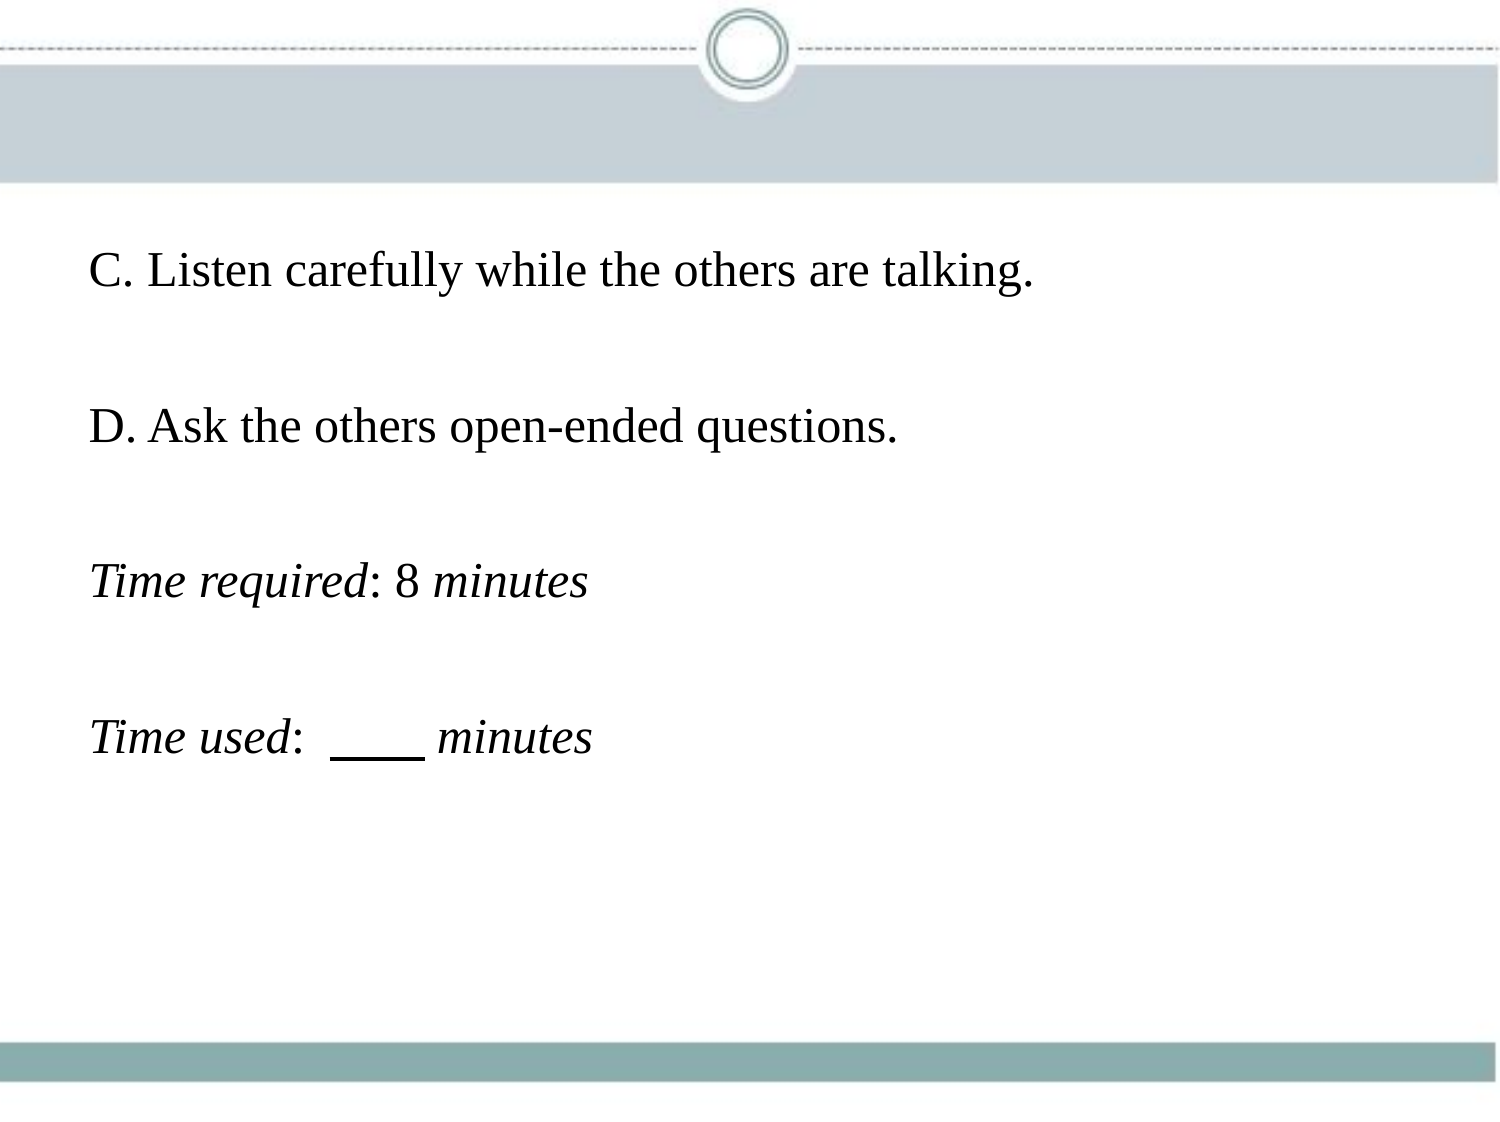

C. Listen carefully while the others are talking.
D. Ask the others open-ended questions.
Time required: 8 minutes
Time used: 　    minutes